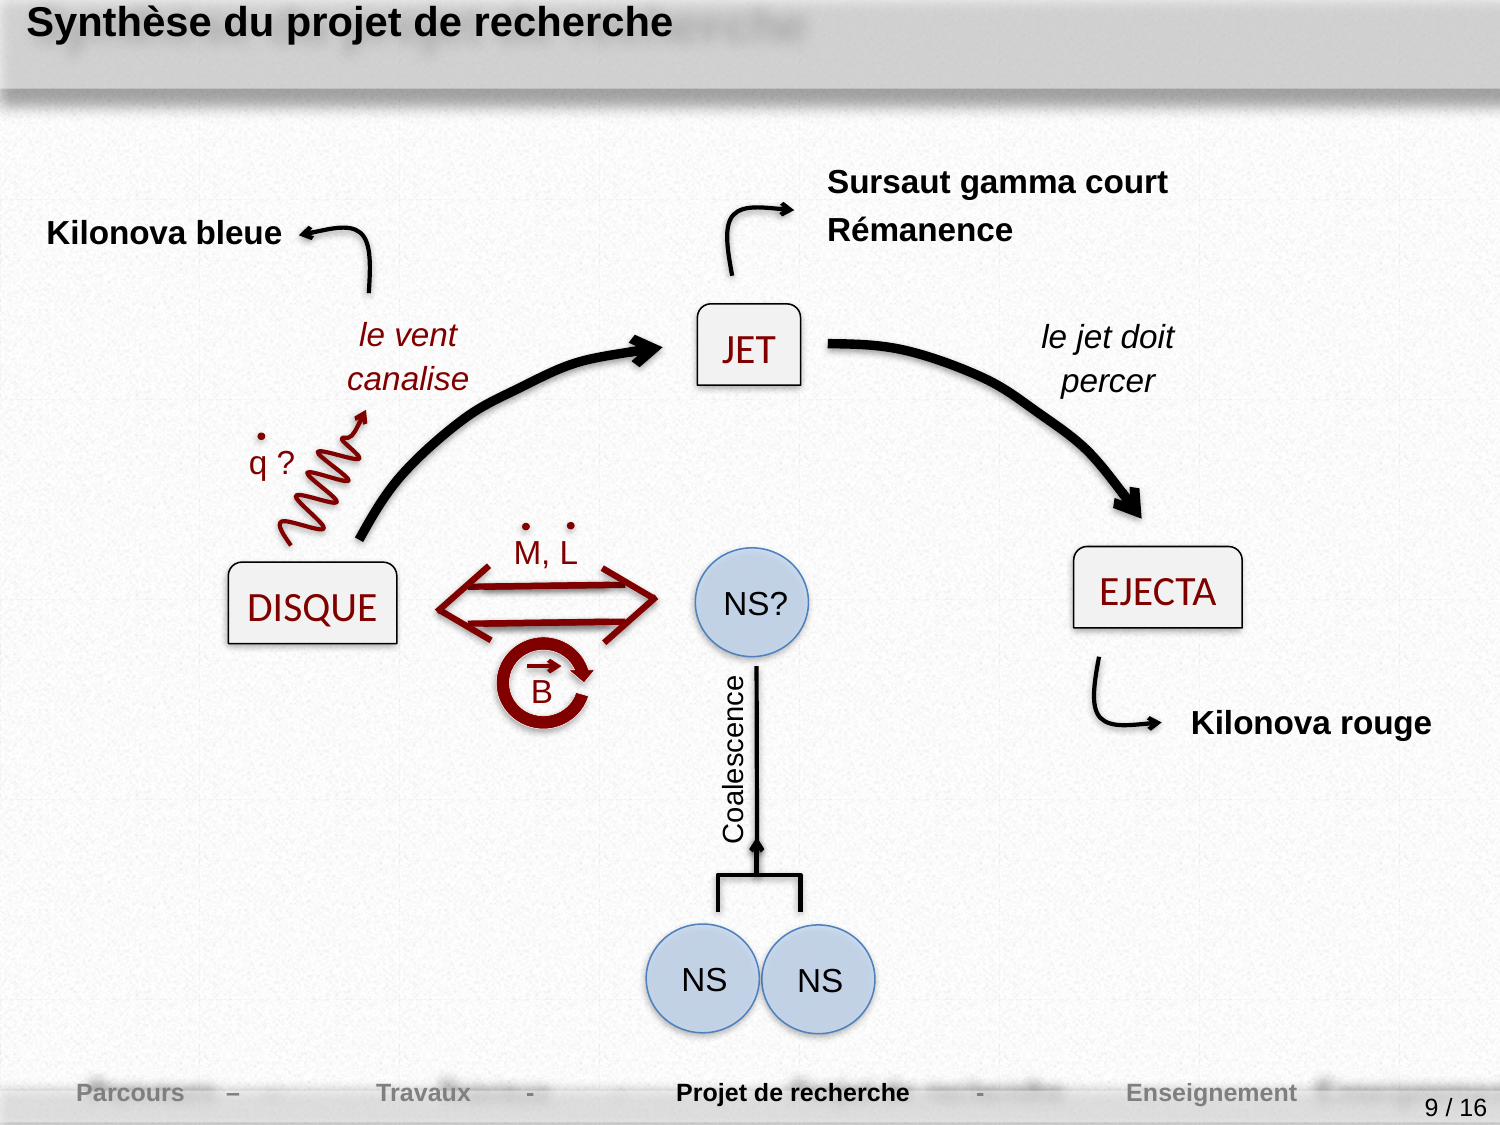

Synthèse du projet de recherche
Sursaut gamma court
Rémanence
Kilonova bleue

le vent canalise
JET
le jet doit percer

q ?

M, L

EJECTA

NS?
DISQUE

B

Kilonova rouge
Coalescence

NS

NS
9 / 16
Parcours	–	Travaux	-	Projet de recherche	-	Enseignement